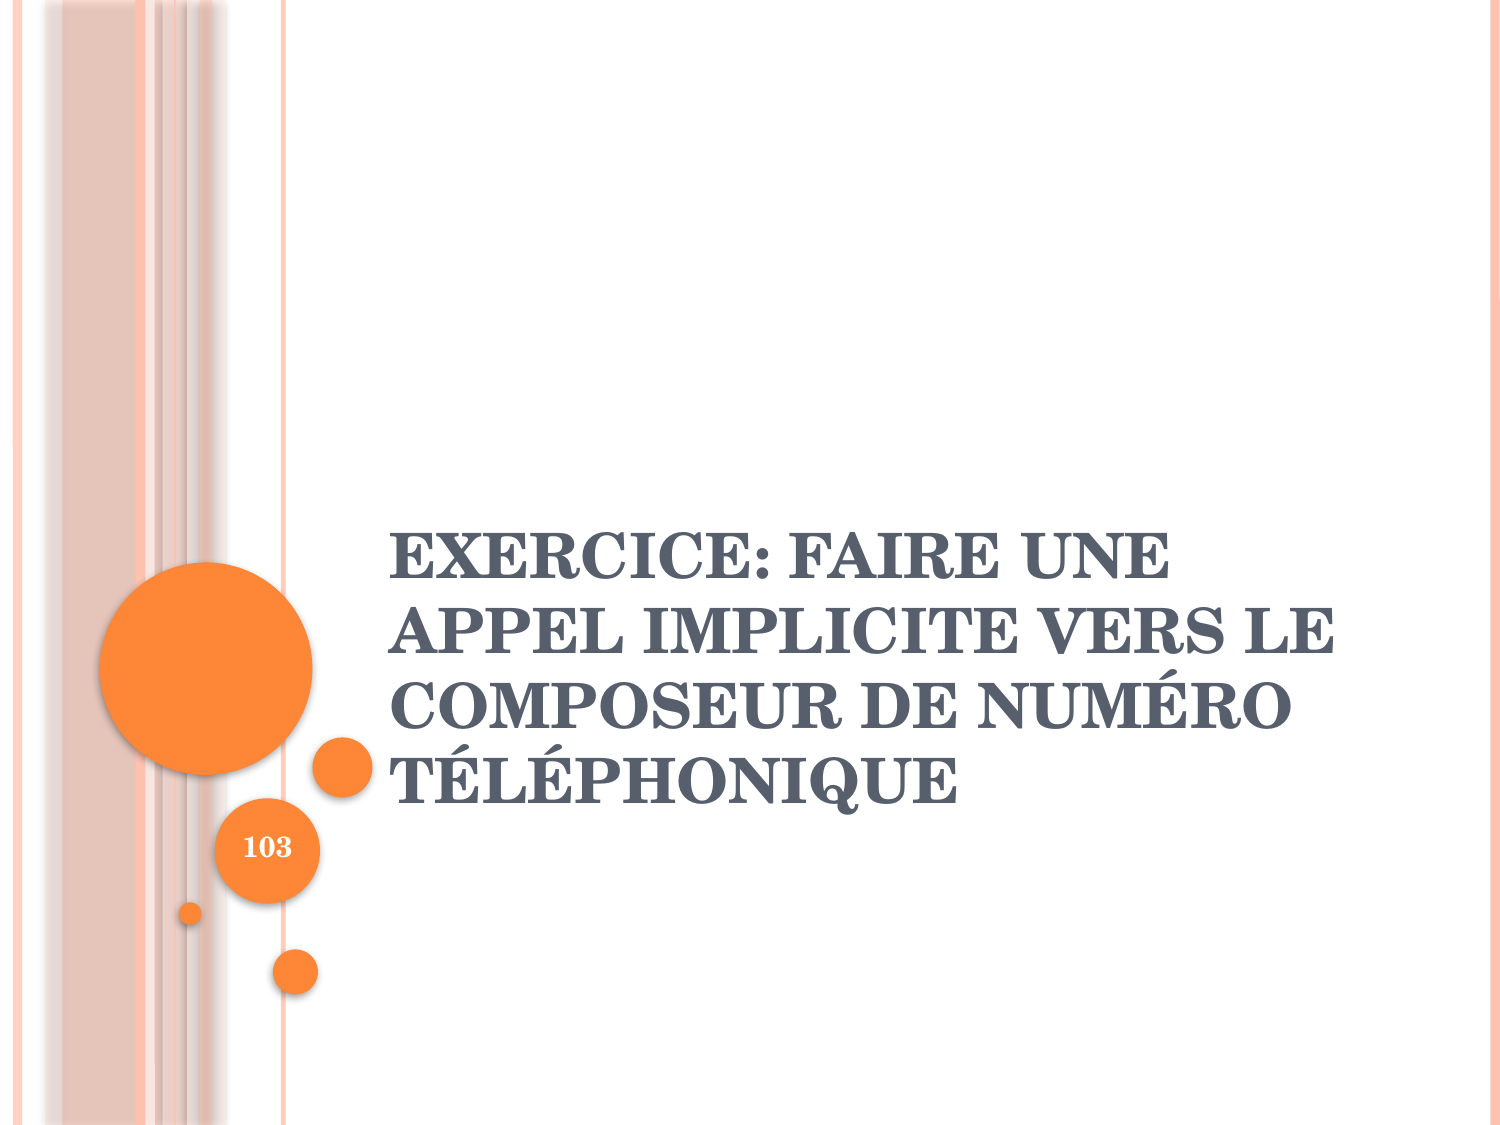

# Exercice: faire une appel implicite vers le composeur de numéro téléphonique
103